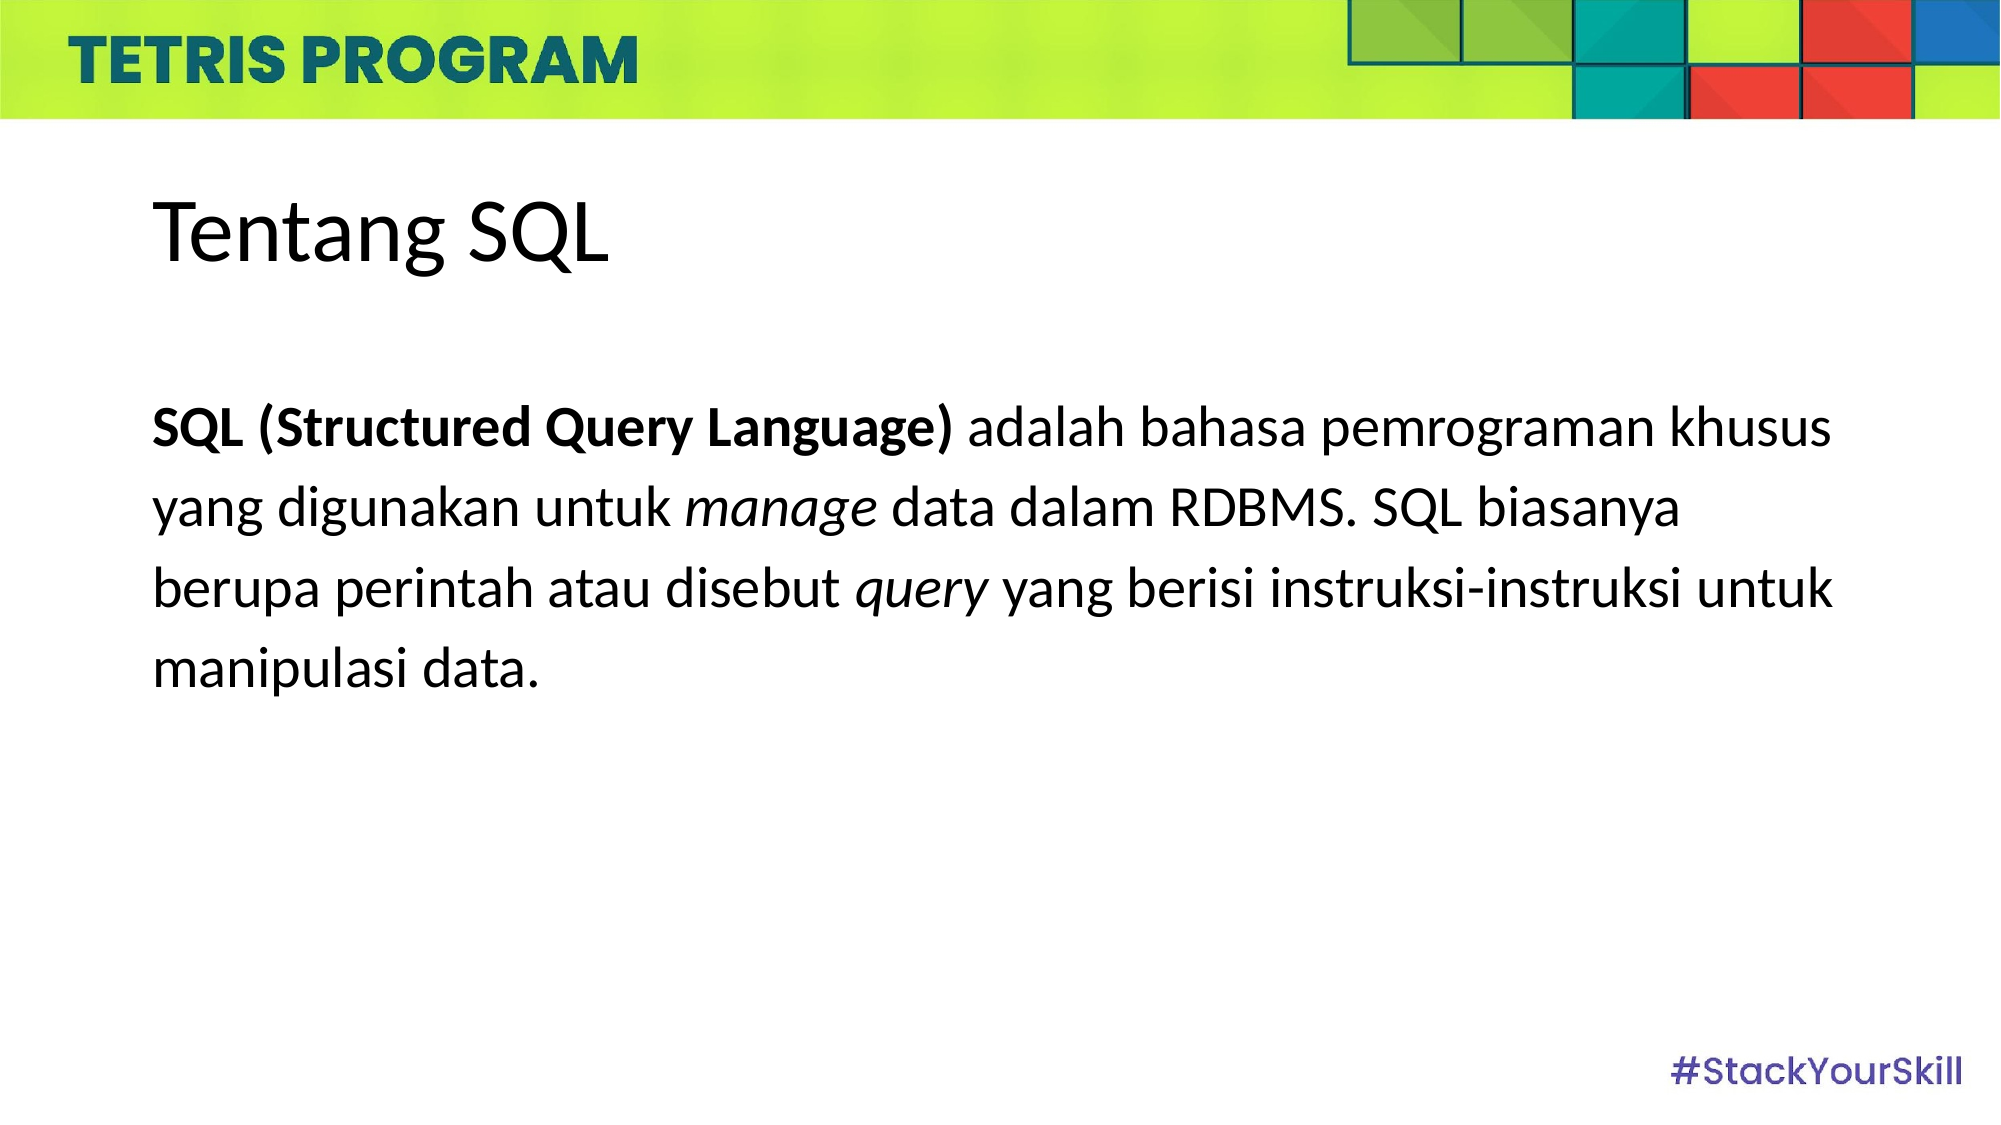

# Tentang SQL
SQL (Structured Query Language) adalah bahasa pemrograman khusus yang digunakan untuk manage data dalam RDBMS. SQL biasanya berupa perintah atau disebut query yang berisi instruksi-instruksi untuk manipulasi data.